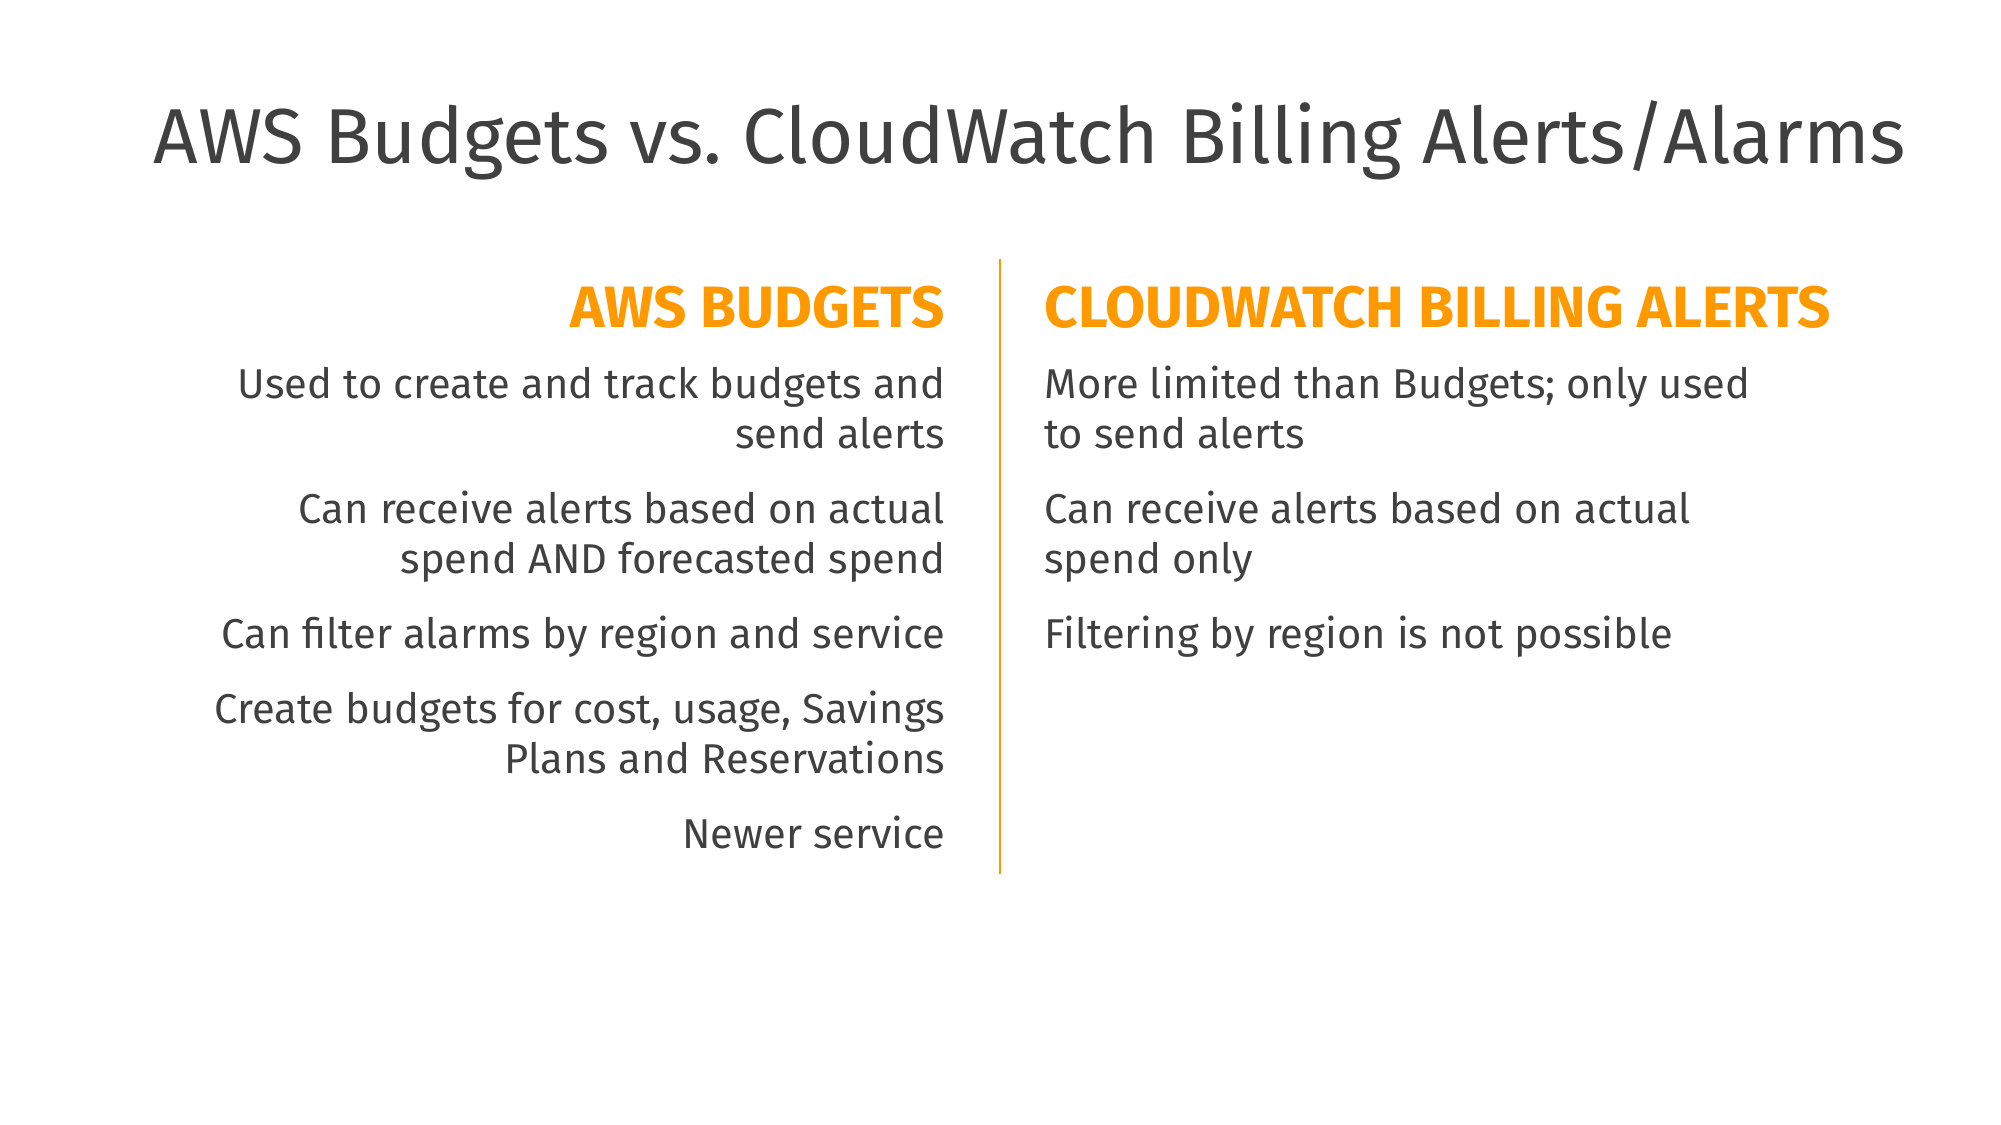

# AWS Budgets vs. CloudWatch Billing Alerts/Alarms
AWS BUDGETS
CLOUDWATCH BILLING ALERTS
Used to create and track budgets and send alerts
Can receive alerts based on actual spend AND forecasted spend
Can filter alarms by region and service
Create budgets for cost, usage, Savings Plans and Reservations
Newer service
More limited than Budgets; only used to send alerts
Can receive alerts based on actual spend only
Filtering by region is not possible